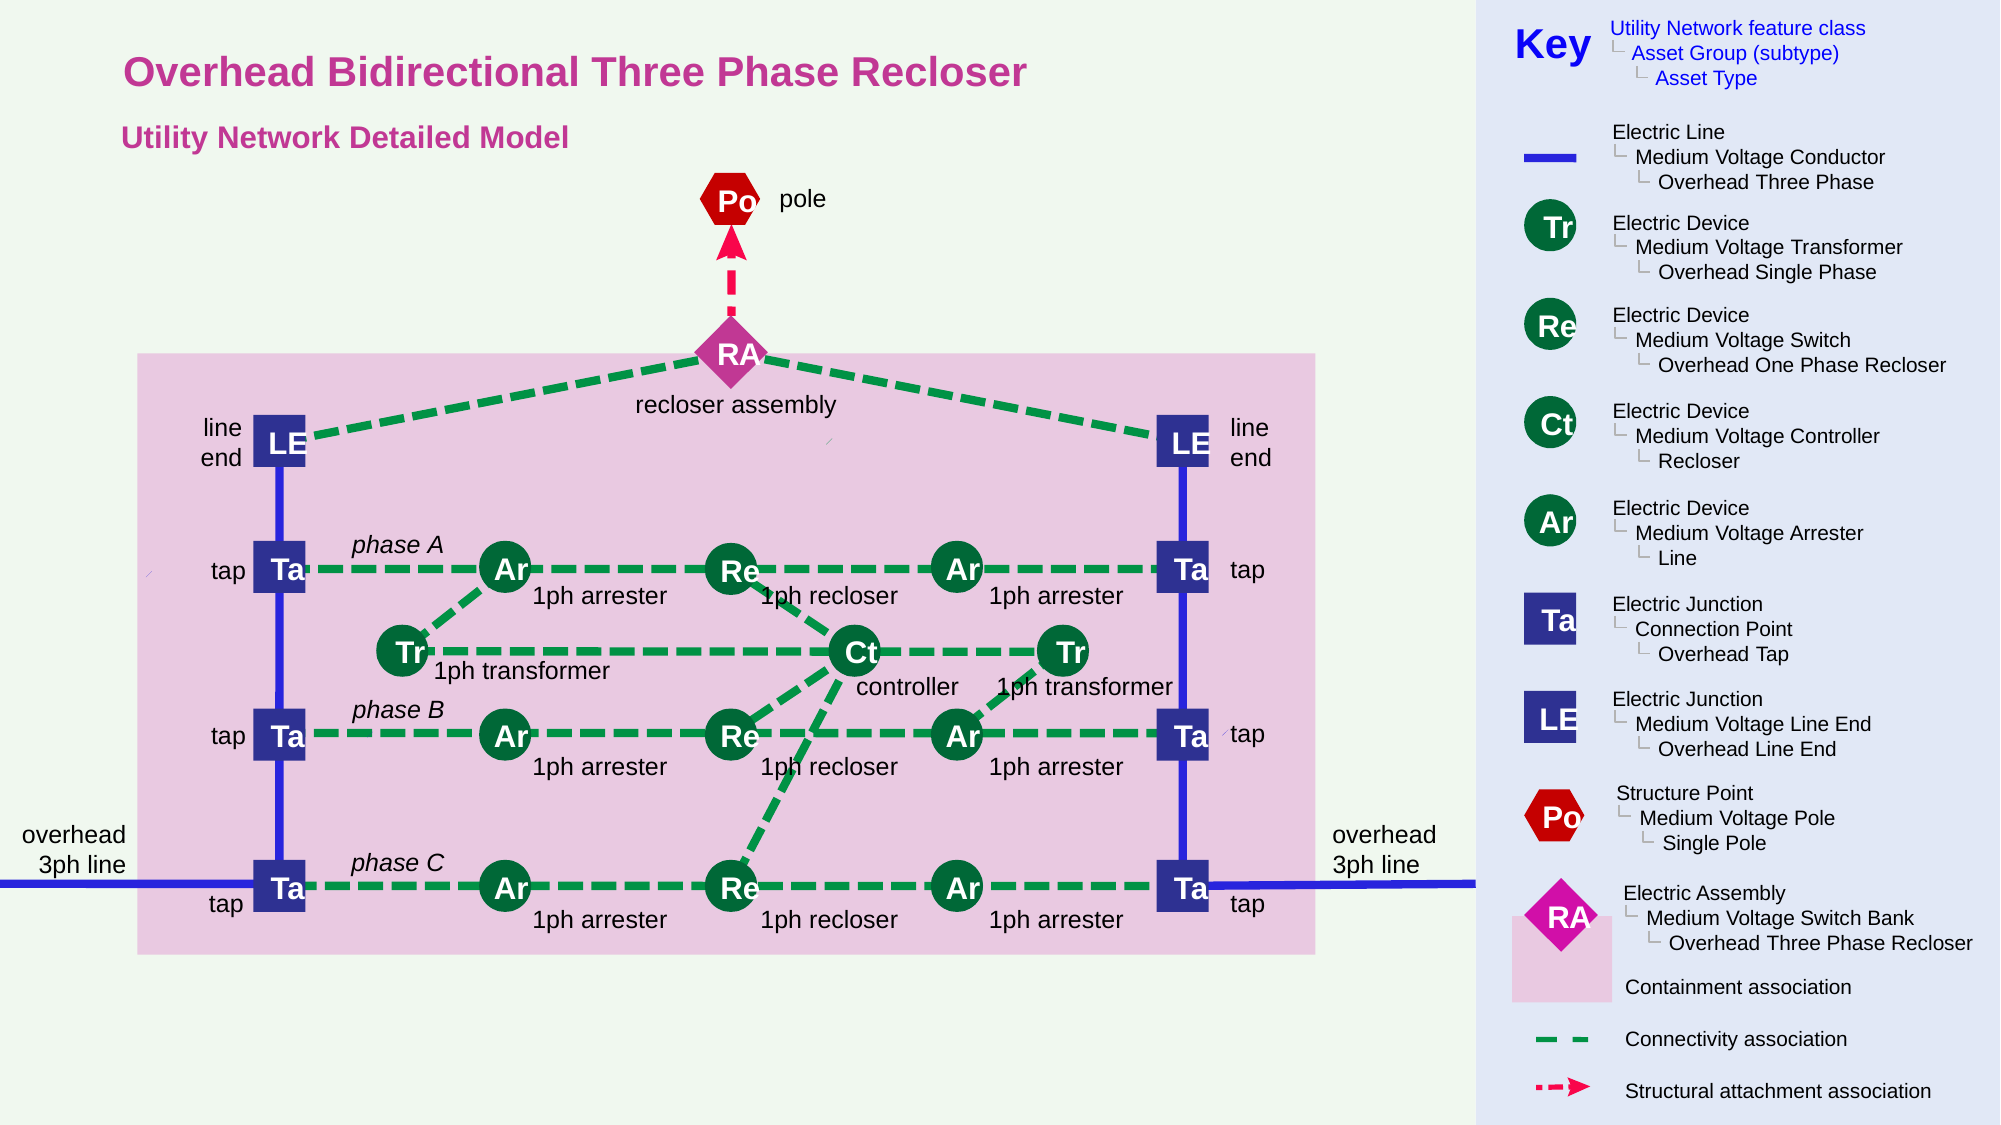

Utility Network feature class
Key

Asset Group (subtype)
Overhead Bidirectional Three Phase Recloser
Asset
T
ype

Utility Network Detailed Model
Electric Line
    Medium

V
oltage Conductor

        Overhead
Three Phase

Po

T
r
Electric Device

    Medium

V
oltage
T
ransformer

        Overhead Single Phase

Electric Device
Re

    Medium

V
oltage Switch
R
A
        Overhead One Phase Recloser

Electric Device
Ct
line

LE
LE
    Medium

V
oltage Controller

end
        Recloser

Electric Device
Ar
    Medium

V
oltage
Arrester

        Line

T
a
Ar
Ar
T
a
Re
tap

1ph arrester
1ph recloser
Electric Junction

T
a
    Connection Point

T
r
Ct
T
r
        Overhead
T
ap

controller
Electric Junction

LE

    Medium

V
oltage Line End
T
a
Ar
Re
Ar
T
a

        Overhead Line End

Structure Point

Po
    Medium

V
oltage Pole
        Single Pole

T
a
Ar
Re
Ar
T
a

Electric
Assembly

R
A
    Medium

V
oltage Switch Bank

        Overhead
Three Phase Recloser

Containment association
Connectivity association

Structural attachment association

pole
recloser assembly
line
end
phase
 A
tap
1ph arrester
1ph transformer
1ph transformer
phase B
tap
tap
1ph arrester
1ph recloser
1ph arrester
overhead
overhead
phase C
3ph line
3ph line
tap
tap
1ph arrester
1ph recloser
1ph arrester
#